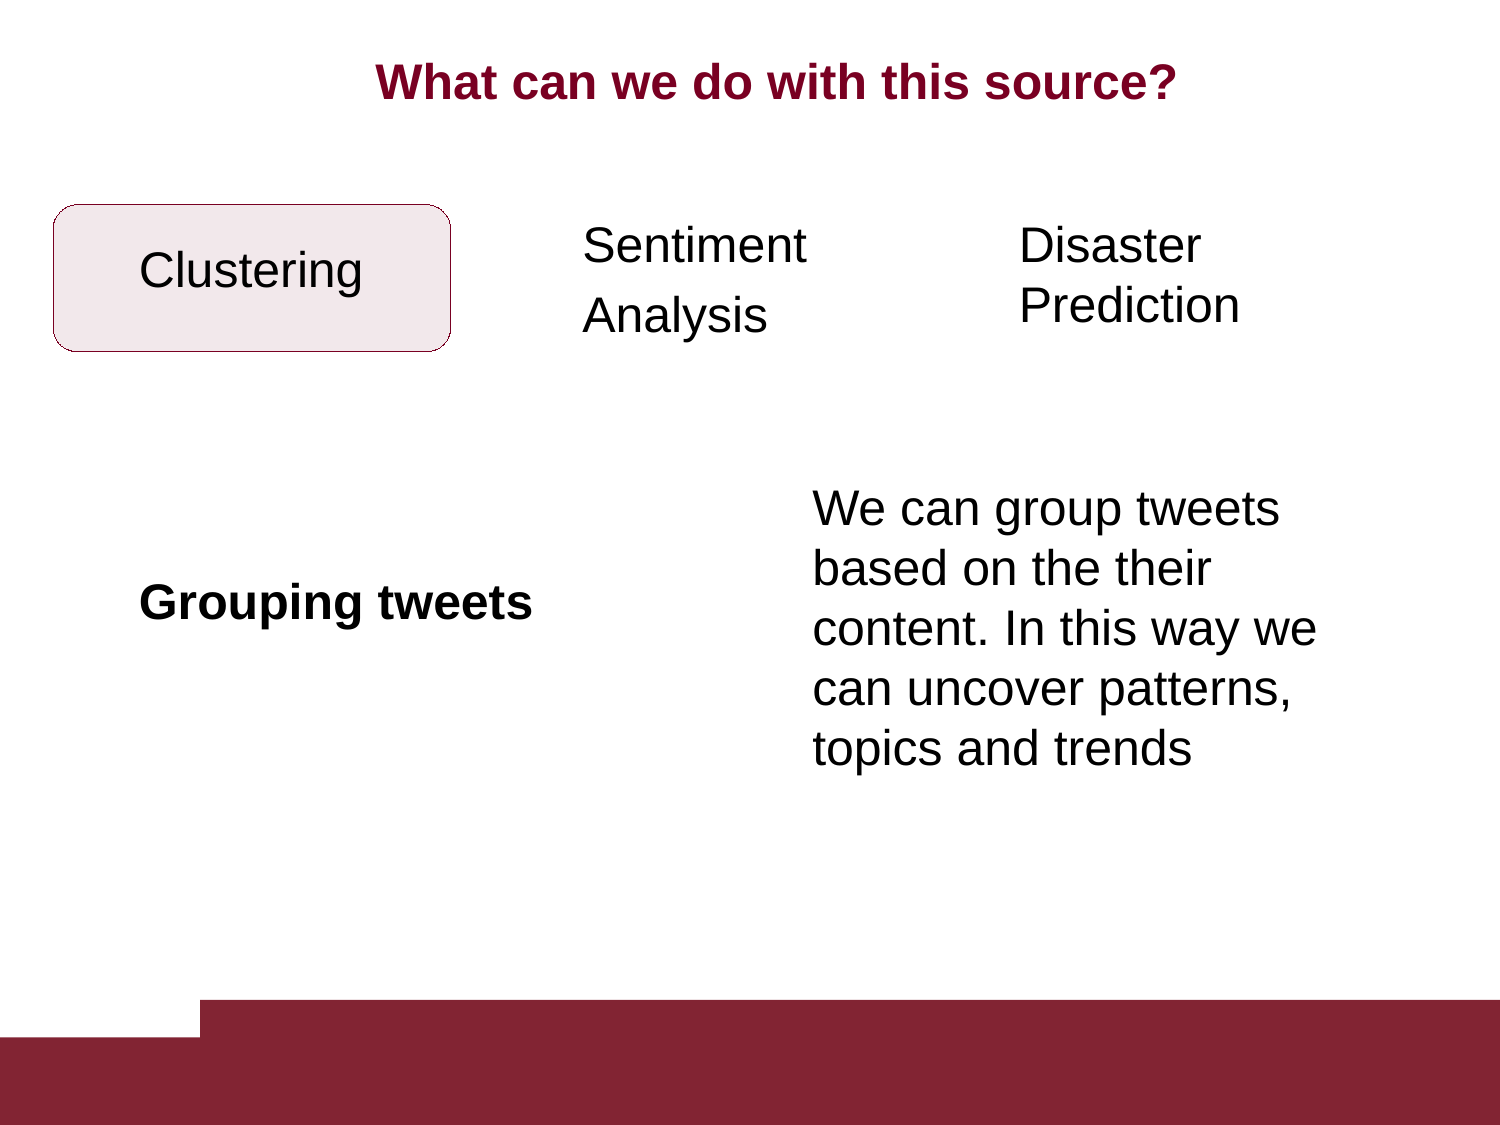

What can we do with this source?

Sentiment
Analysis
Disaster Prediction
Clustering
We can group tweets based on the their content. In this way we can uncover patterns, topics and trends
Grouping tweets